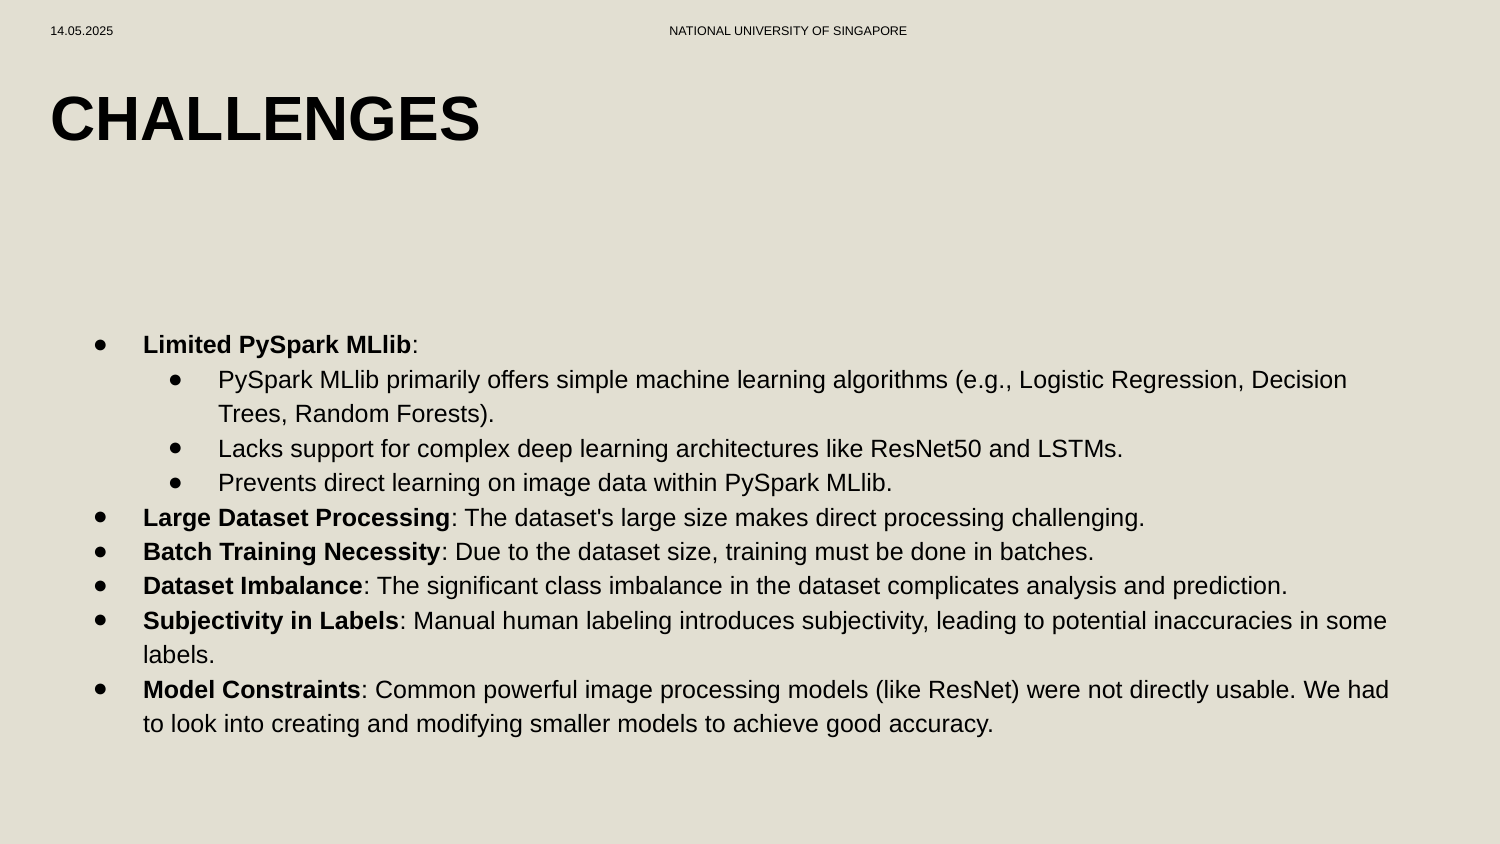

14.05.2025
NATIONAL UNIVERSITY OF SINGAPORE
# CHALLENGES
Limited PySpark MLlib:
PySpark MLlib primarily offers simple machine learning algorithms (e.g., Logistic Regression, Decision Trees, Random Forests).
Lacks support for complex deep learning architectures like ResNet50 and LSTMs.
Prevents direct learning on image data within PySpark MLlib.
Large Dataset Processing: The dataset's large size makes direct processing challenging.
Batch Training Necessity: Due to the dataset size, training must be done in batches.
Dataset Imbalance: The significant class imbalance in the dataset complicates analysis and prediction.
Subjectivity in Labels: Manual human labeling introduces subjectivity, leading to potential inaccuracies in some labels.
Model Constraints: Common powerful image processing models (like ResNet) were not directly usable. We had to look into creating and modifying smaller models to achieve good accuracy.